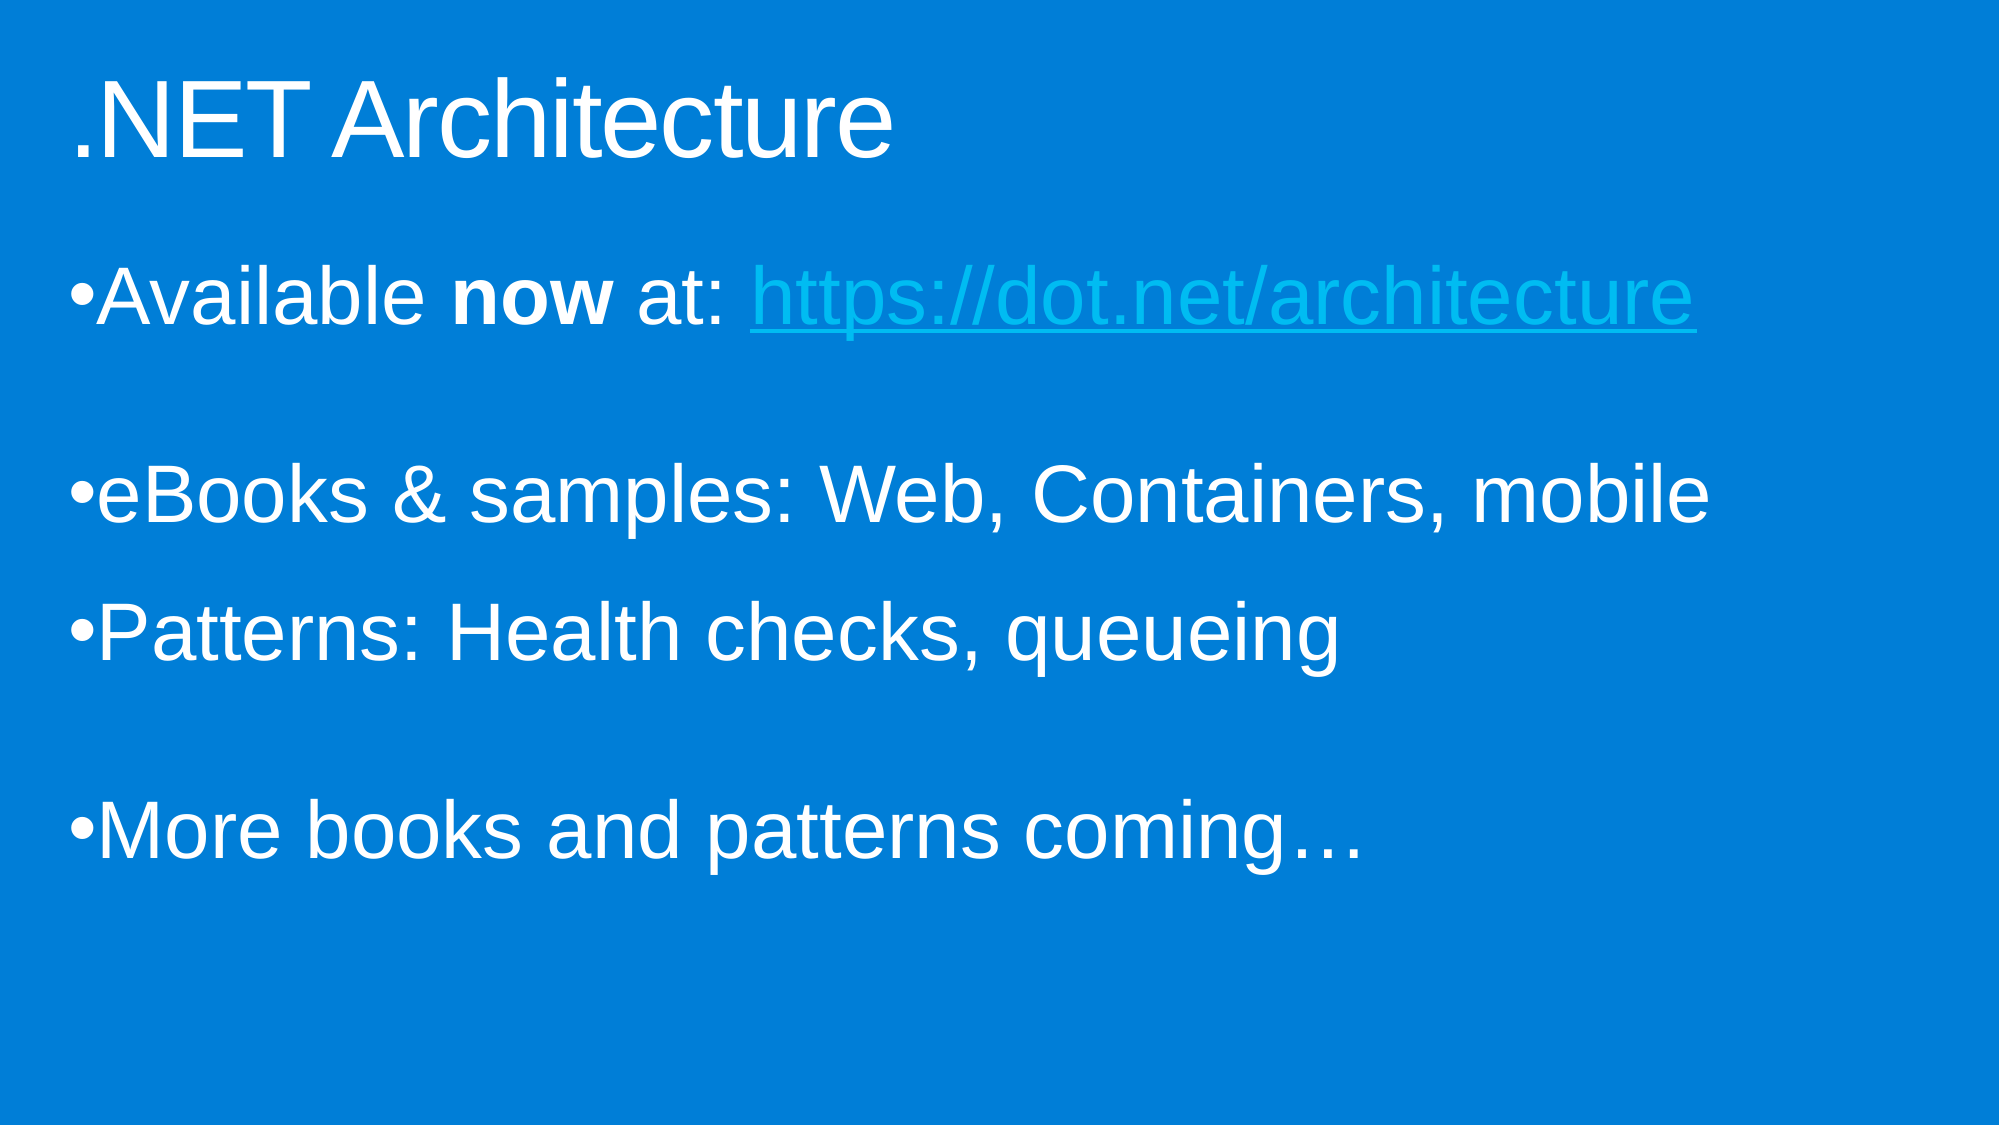

# .NET Architecture
Available now at: https://dot.net/architecture
eBooks & samples: Web, Containers, mobile
Patterns: Health checks, queueing
More books and patterns coming…